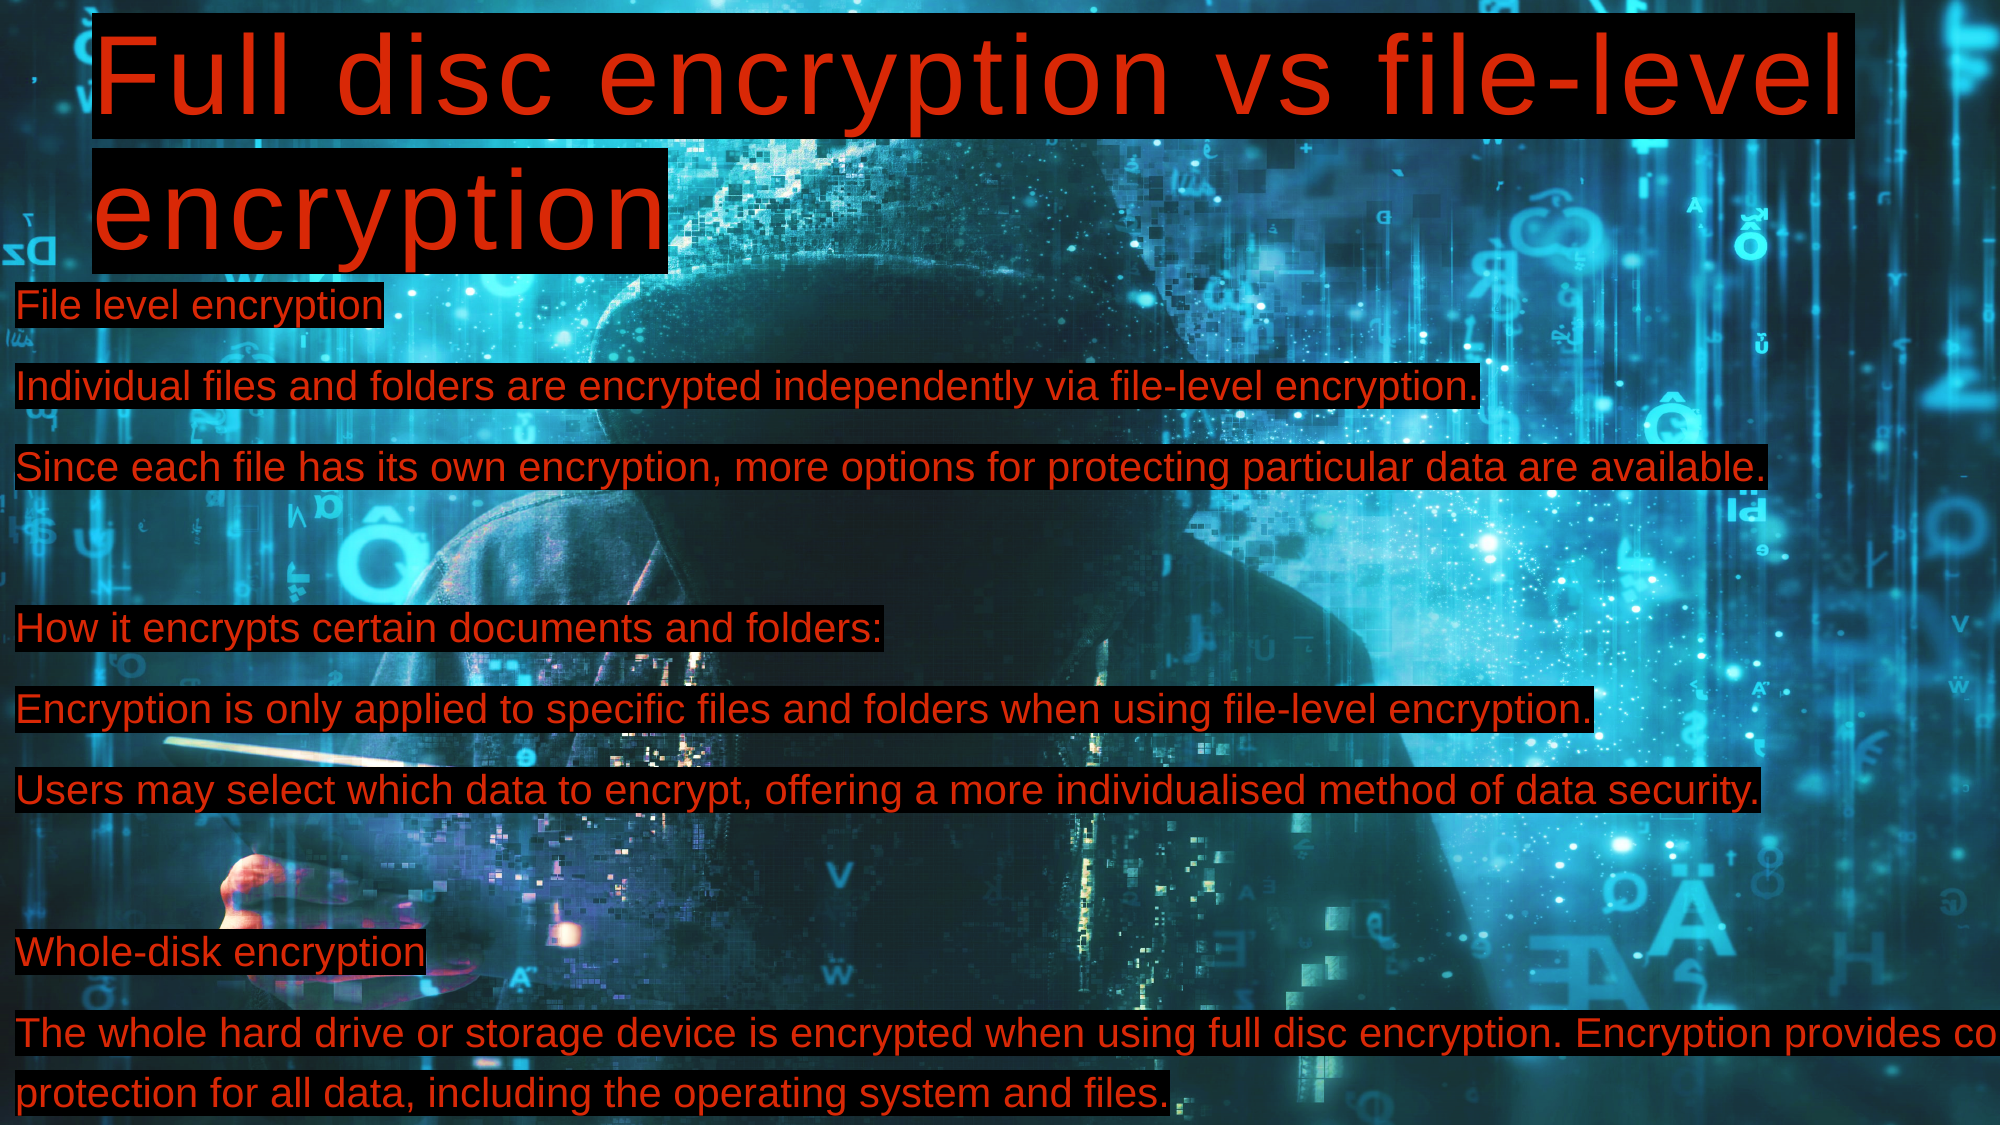

# Full disc encryption vs file-level encryption
File level encryption
Individual files and folders are encrypted independently via file-level encryption.
Since each file has its own encryption, more options for protecting particular data are available.

How it encrypts certain documents and folders:
Encryption is only applied to specific files and folders when using file-level encryption.
Users may select which data to encrypt, offering a more individualised method of data security.

Whole-disk encryption
The whole hard drive or storage device is encrypted when using full disc encryption. Encryption provides complete protection for all data, including the operating system and files.